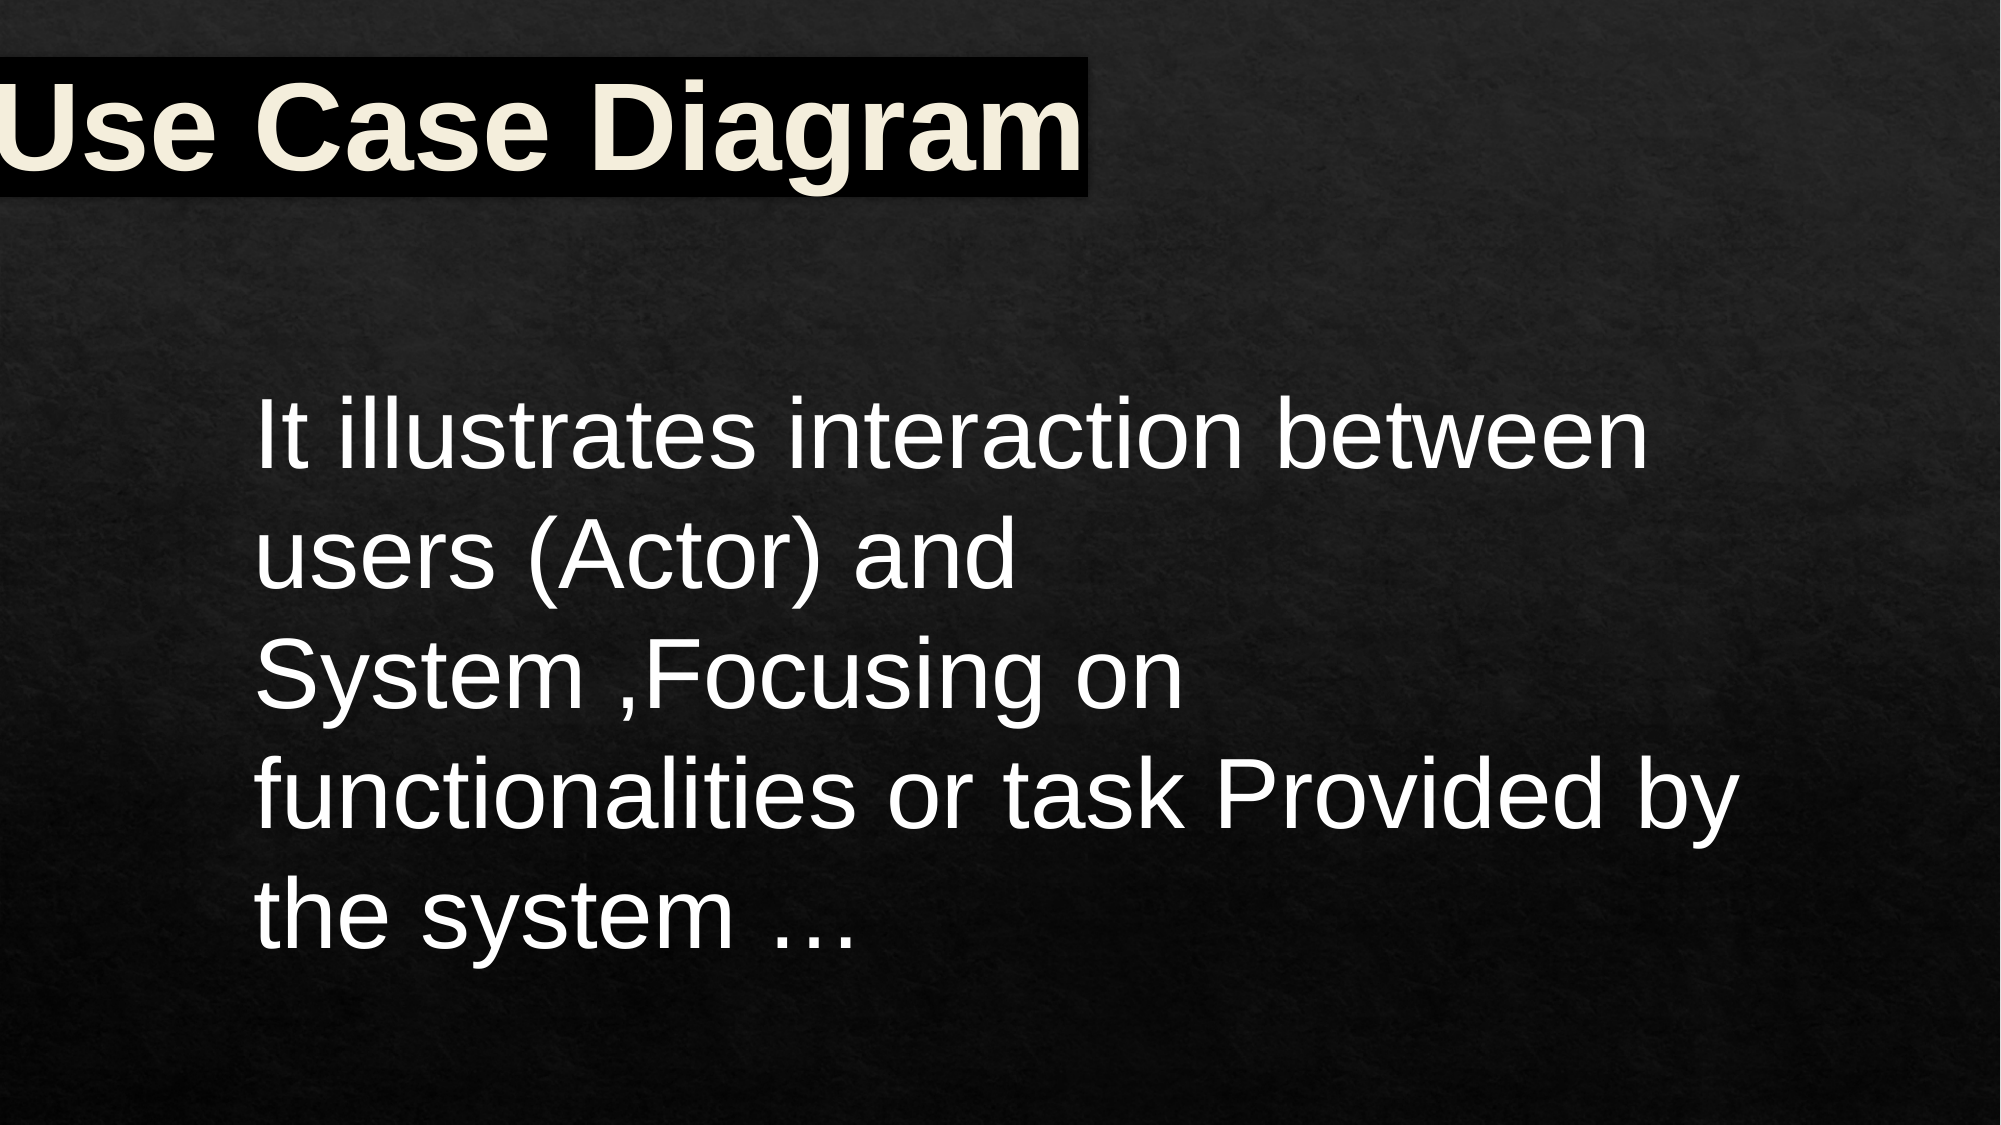

# Use Case Diagram
It illustrates interaction between users (Actor) and System ,Focusing on functionalities or task Provided by the system …